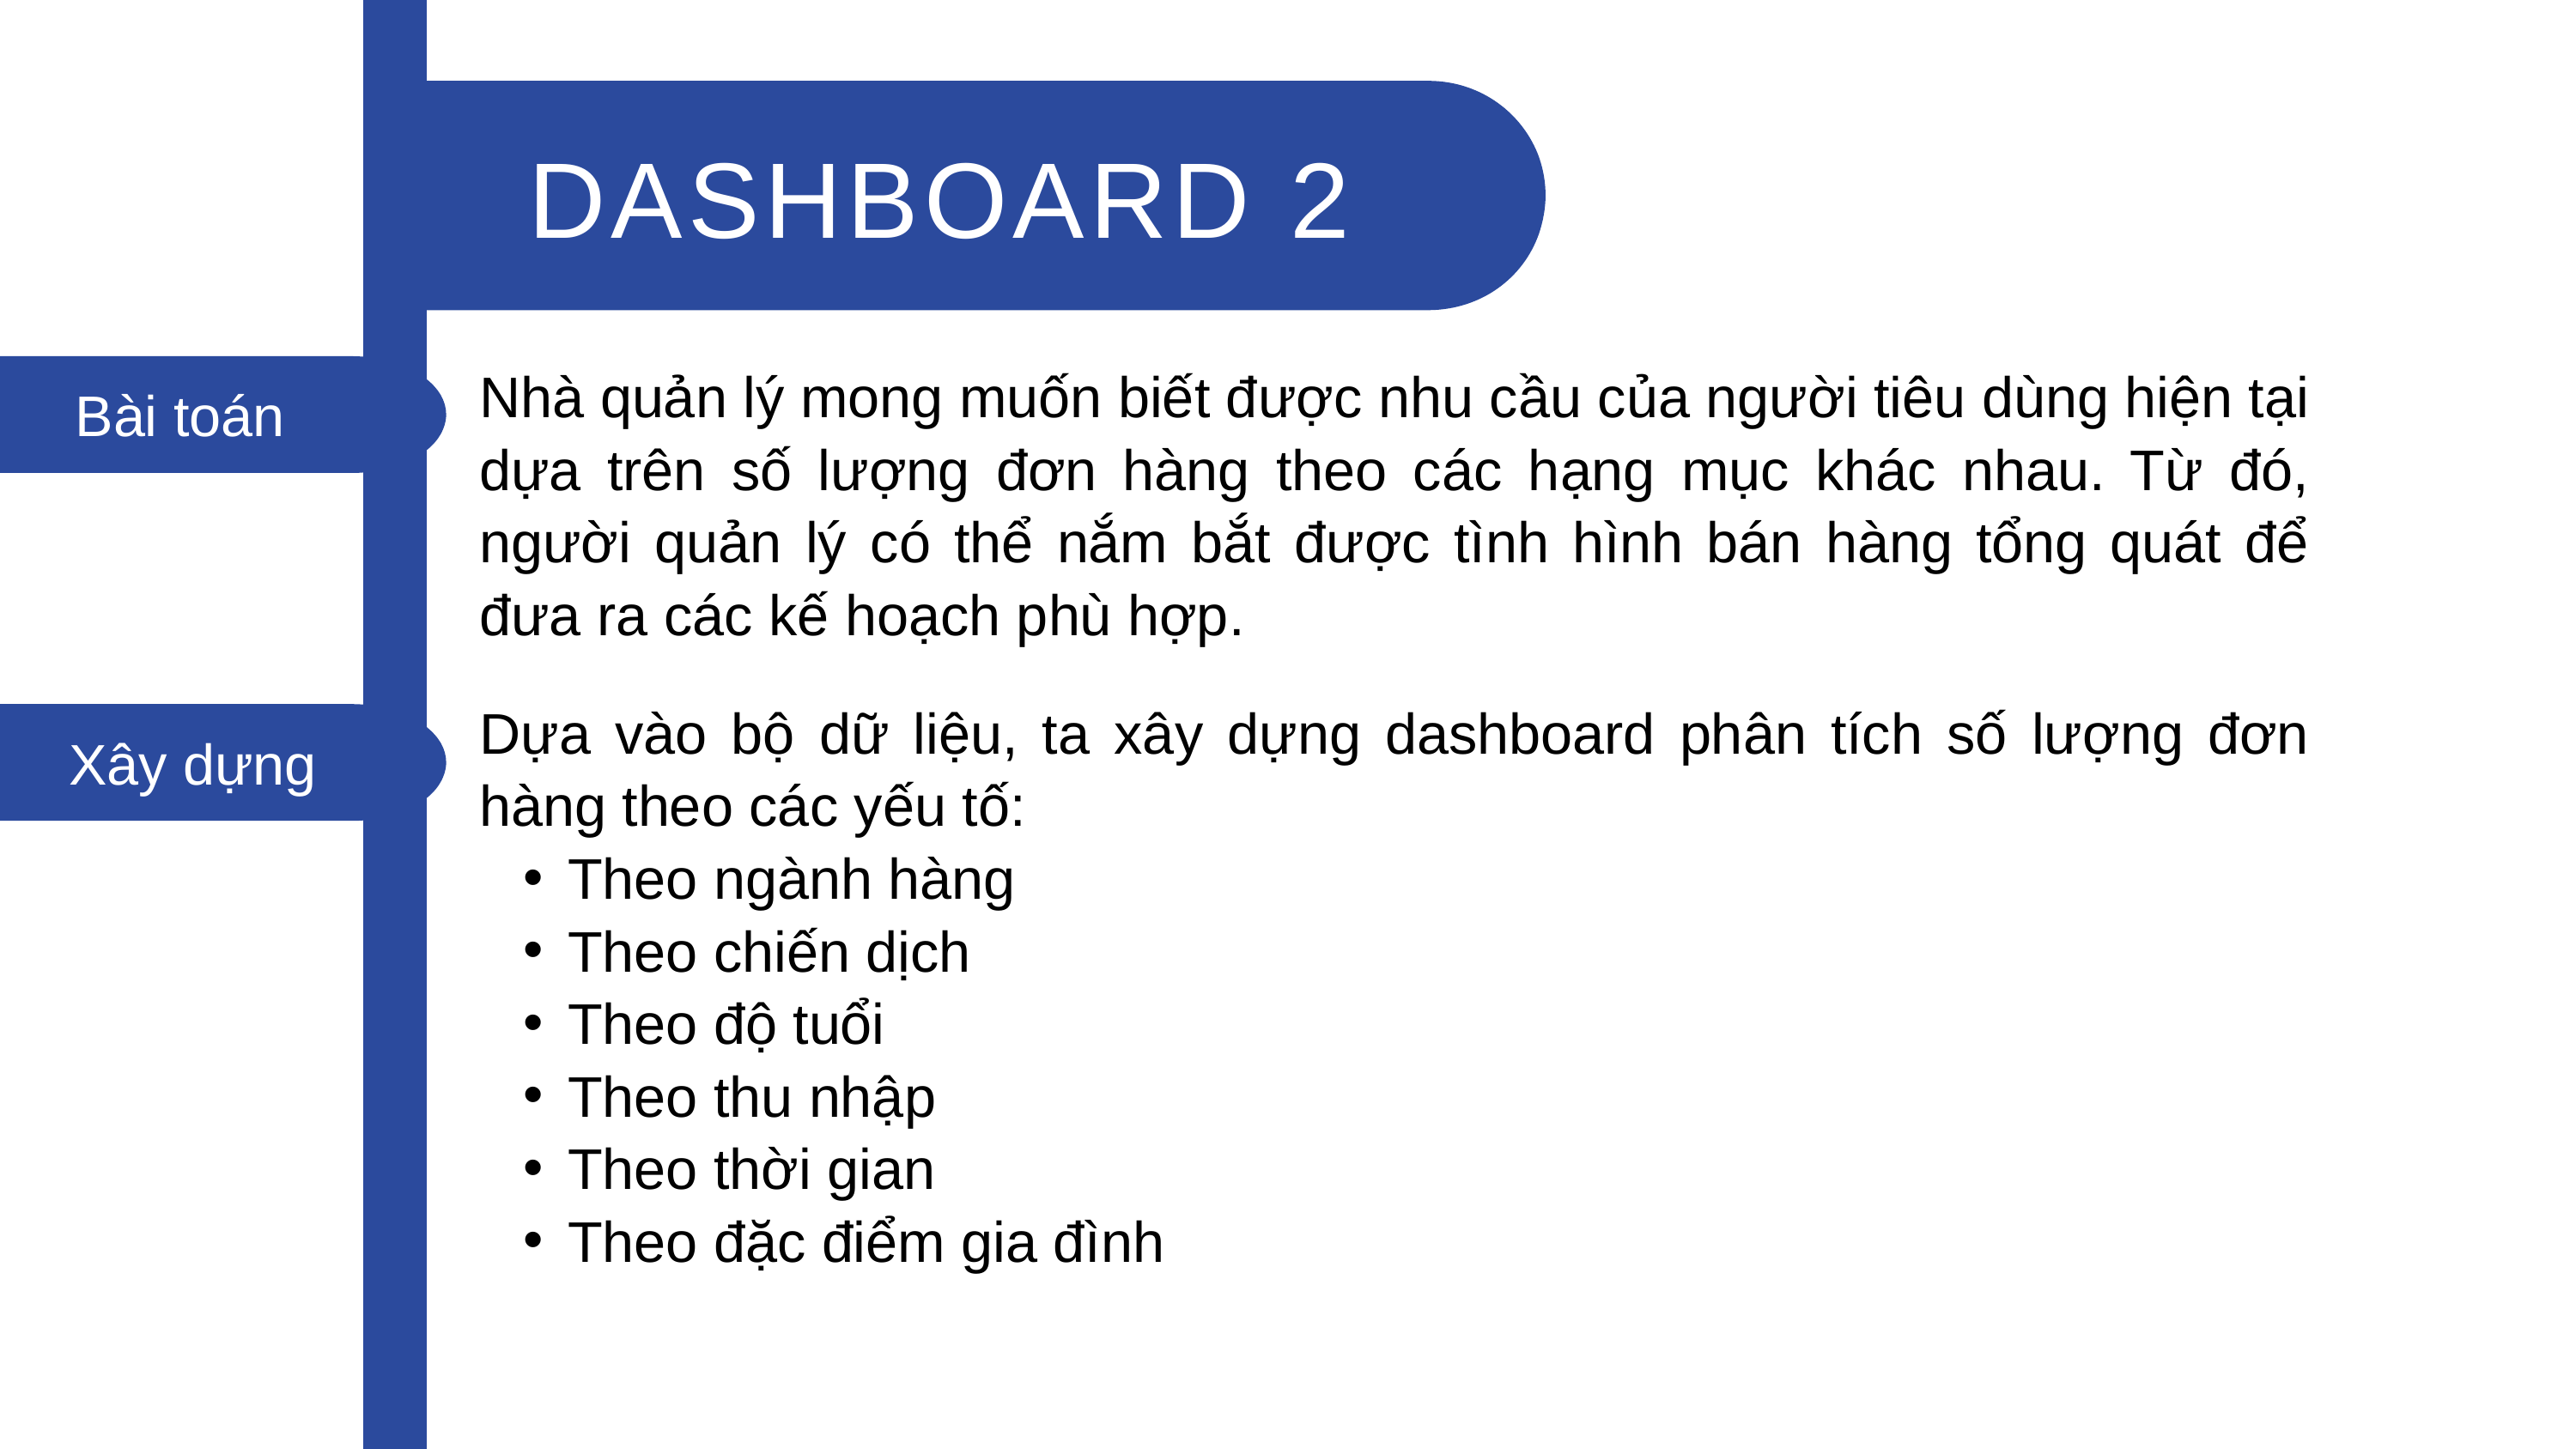

DASHBOARD 2

Nhà quản lý mong muốn biết được nhu cầu của người tiêu dùng hiện tại dựa trên số lượng đơn hàng theo các hạng mục khác nhau. Từ đó, người quản lý có thể nắm bắt được tình hình bán hàng tổng quát để đưa ra các kế hoạch phù hợp.
Bài toán

Dựa vào bộ dữ liệu, ta xây dựng dashboard phân tích số lượng đơn hàng theo các yếu tố:
Theo ngành hàng
Theo chiến dịch
Theo độ tuổi
Theo thu nhập
Theo thời gian
Theo đặc điểm gia đình
Xây dựng